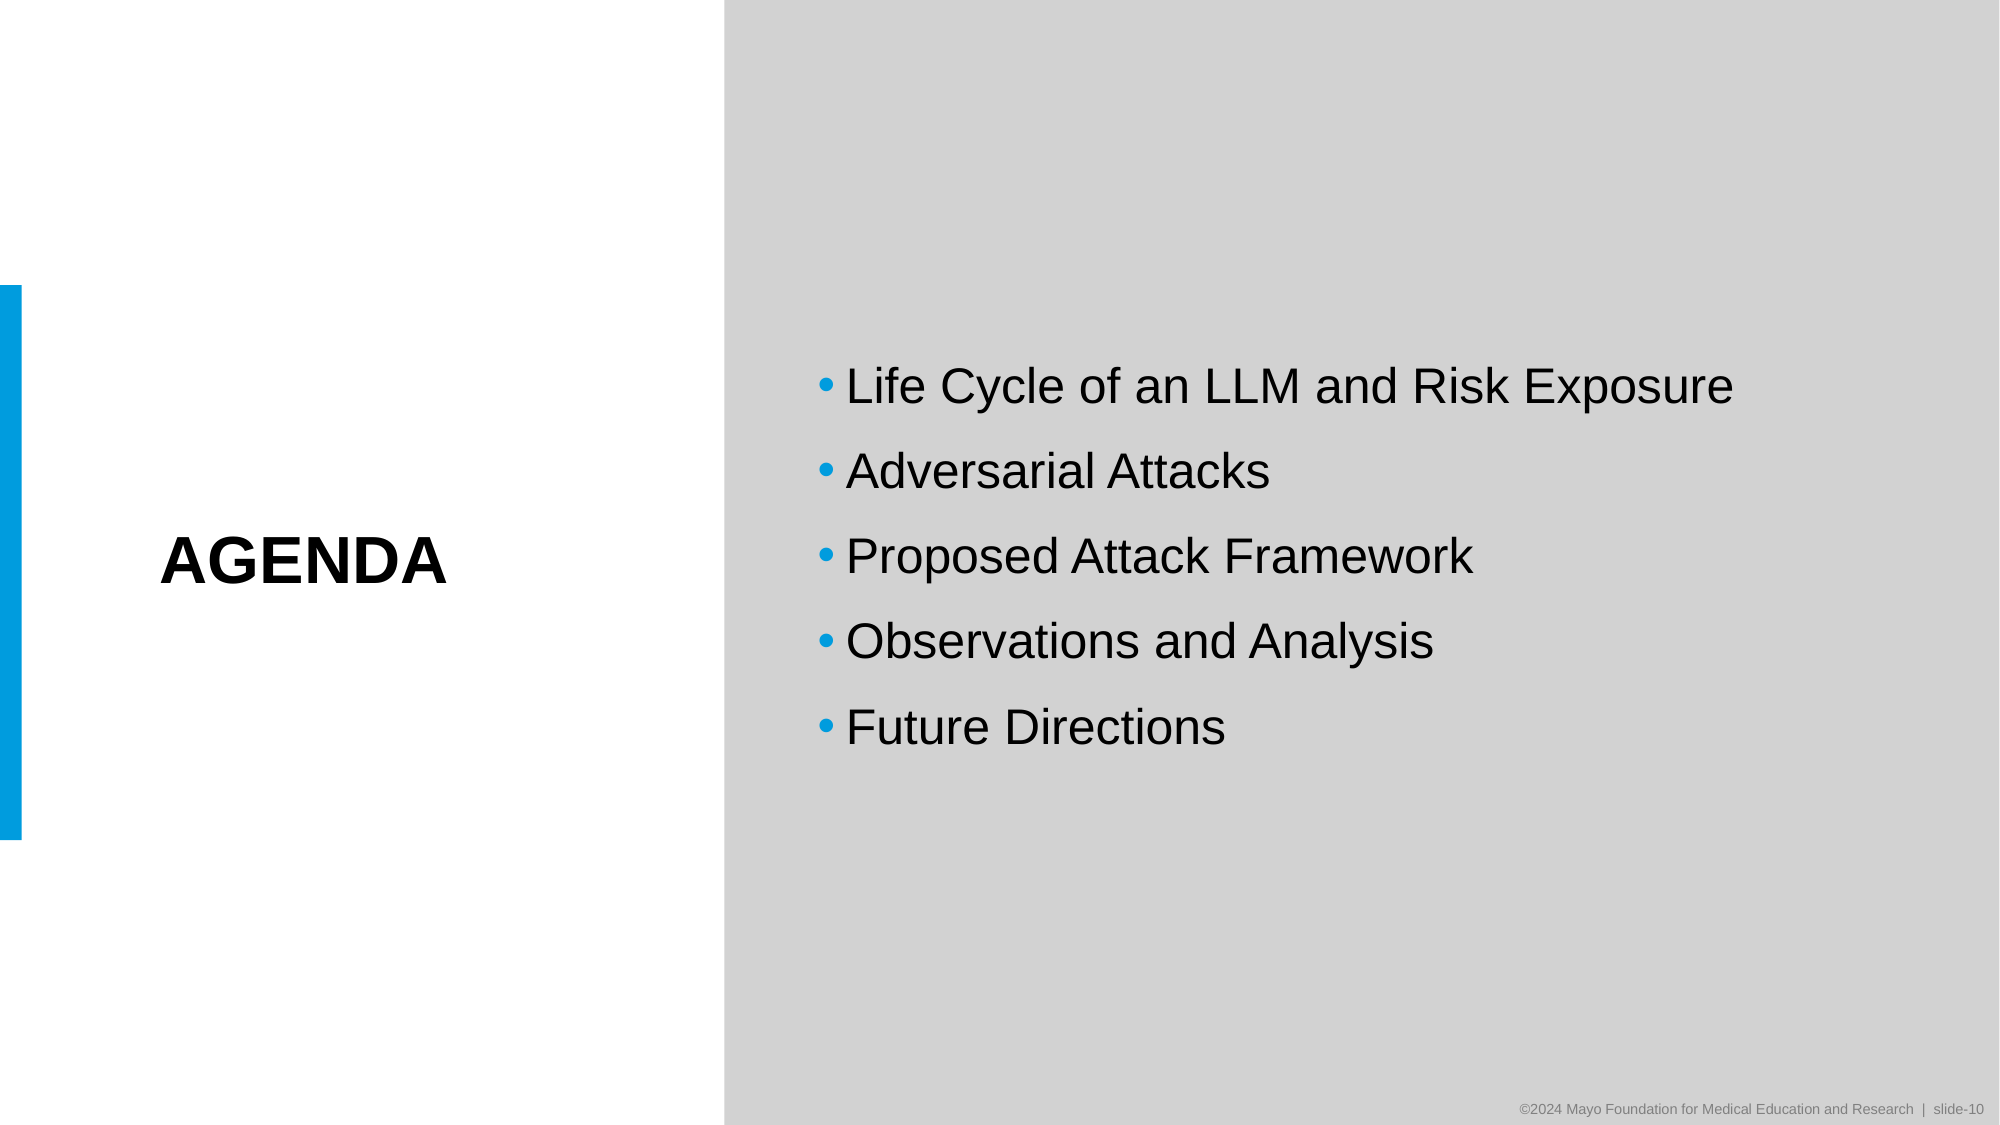

Life Cycle of an LLM and Risk Exposure
Adversarial Attacks
Proposed Attack Framework
Observations and Analysis
Future Directions
# agenda